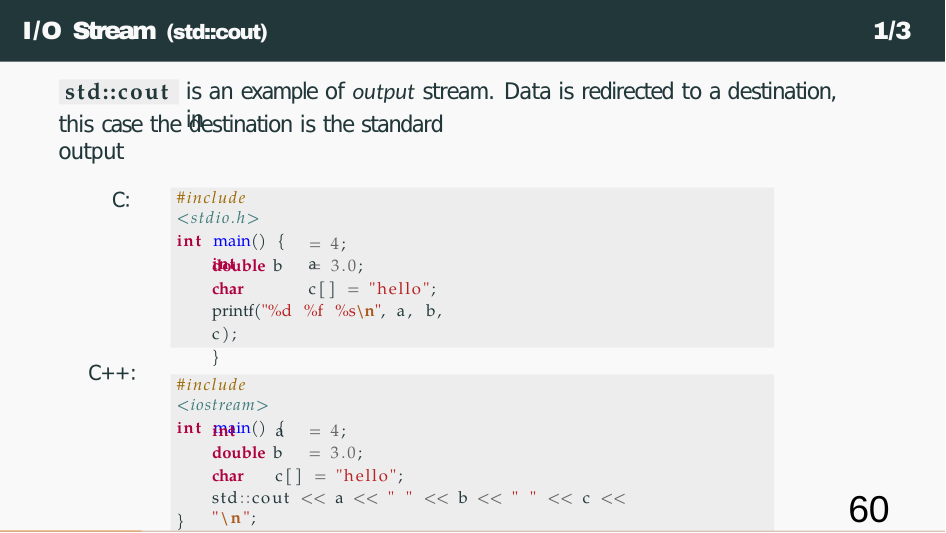

# I/O Stream (std::cout)
1/3
is an example of output stream. Data is redirected to a destination, in
std::cout
this case the destination is the standard output
C:
#include <stdio.h>
int main() {
int	a

= 4;
= 3.0;
double b
char	c[] = "hello"; printf("%d %f %s\n", a, b, c);
}
C++:
#include <iostream>
int main() {

int	a
double b
= 4;
= 3.0;
char	c[] = "hello";
std::cout << a << " " << b << " " << c << "\n";
}